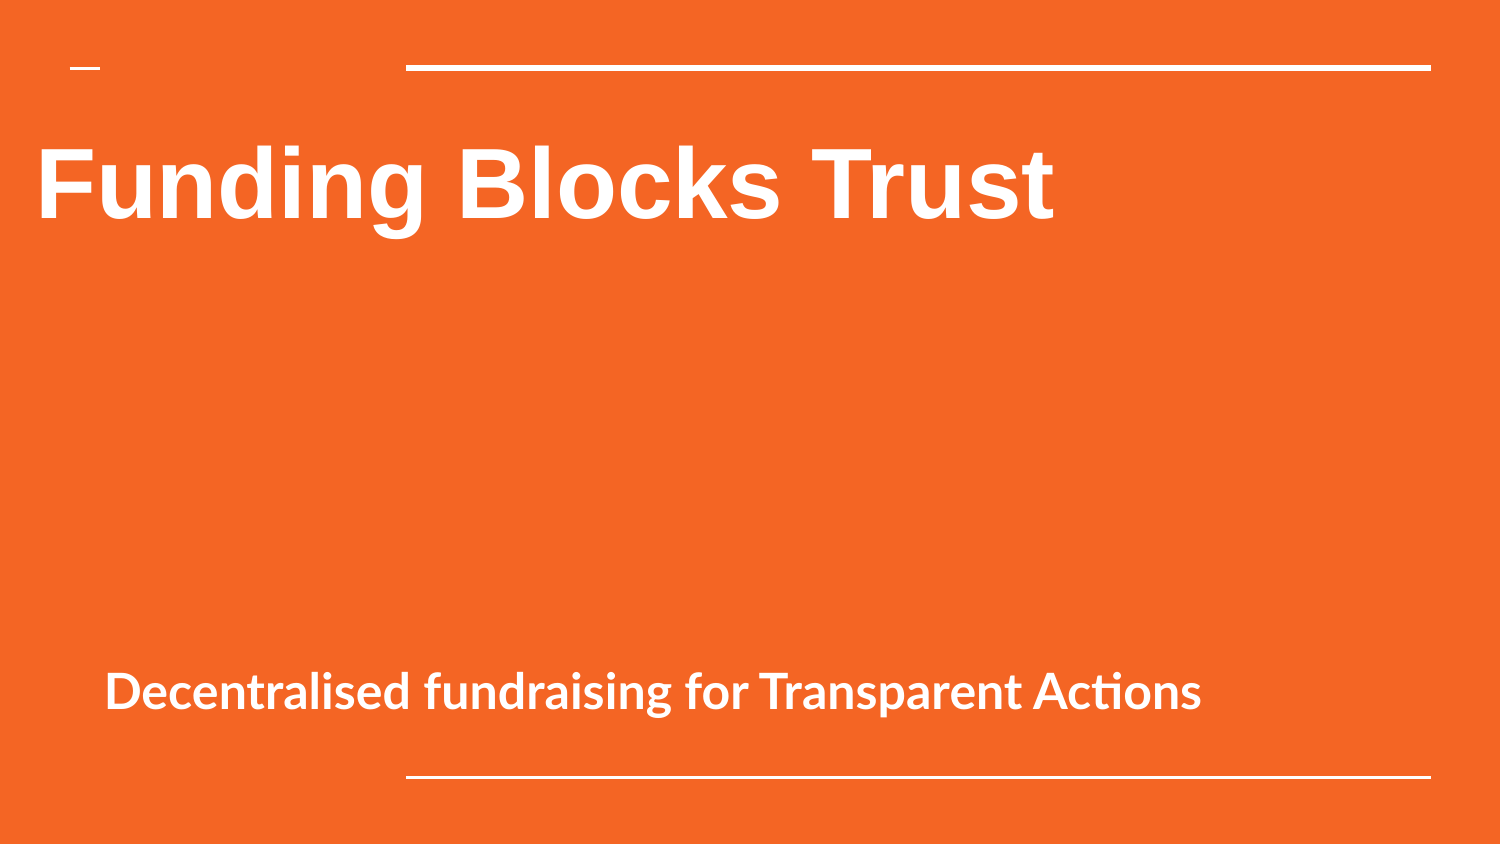

# Funding Blocks Trust
Decentralised fundraising for Transparent Actions